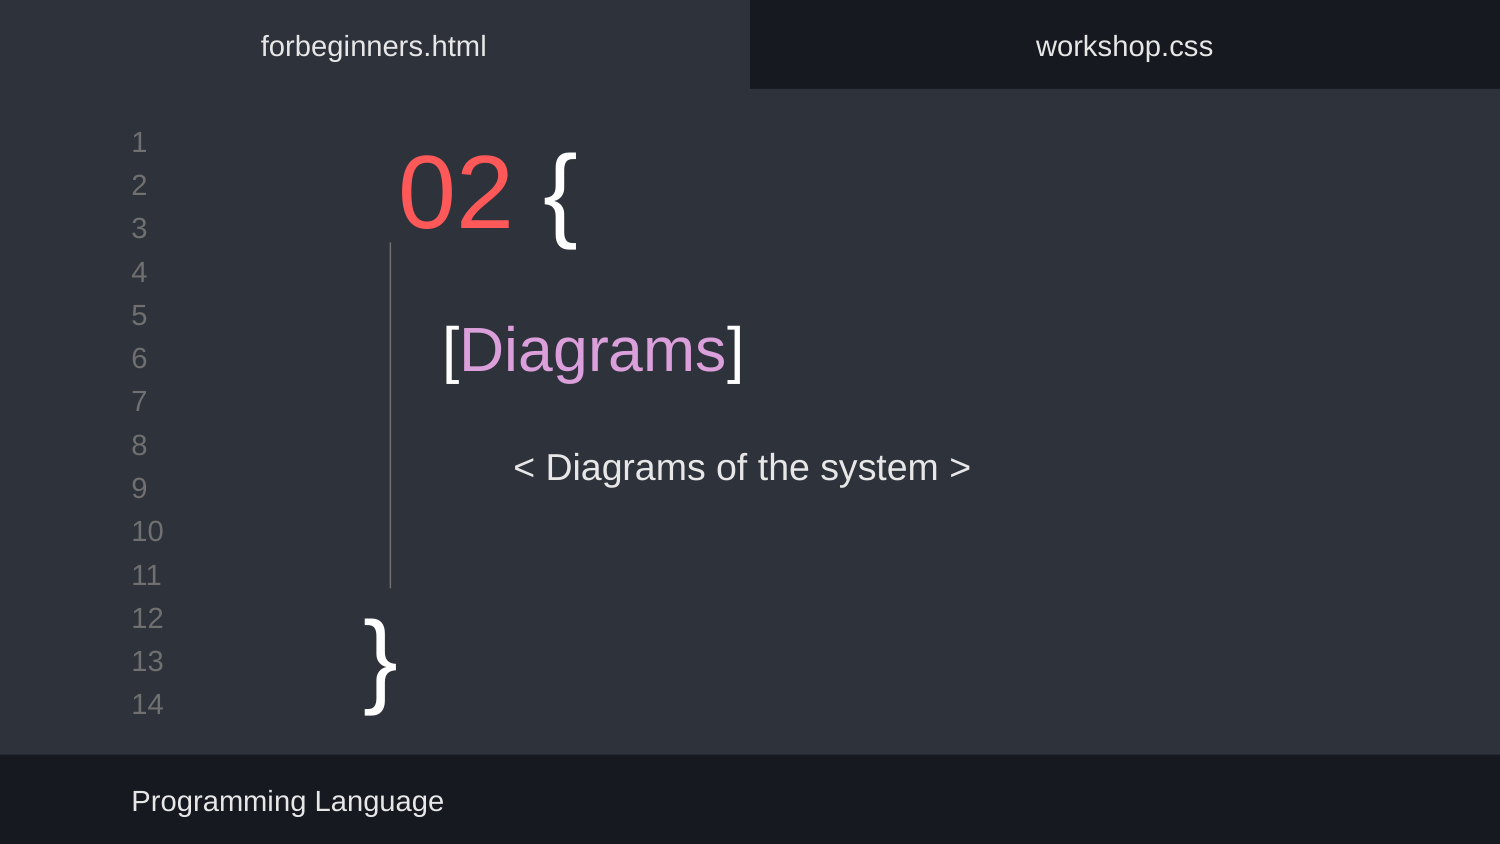

forbeginners.html
workshop.css
# 02 {
[Diagrams]
< Diagrams of the system >
}
Programming Language